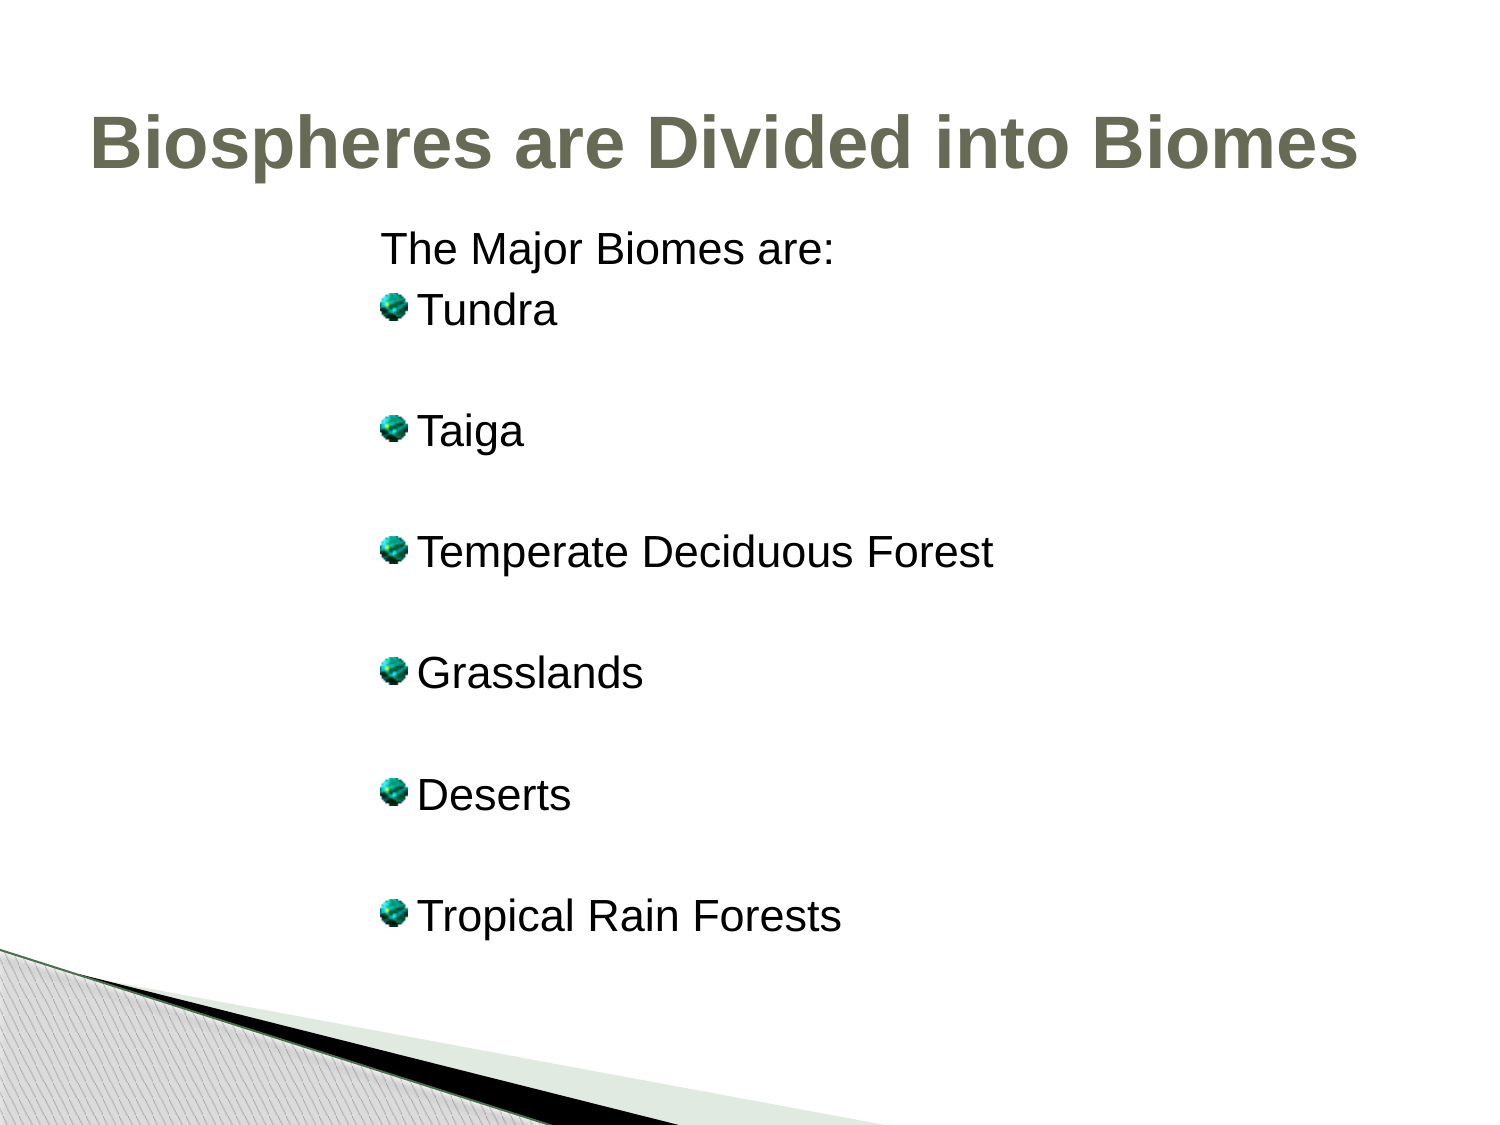

# Biospheres are Divided into Biomes
The Major Biomes are:
Tundra

Taiga

Temperate Deciduous Forest

Grasslands

Deserts

Tropical Rain Forests